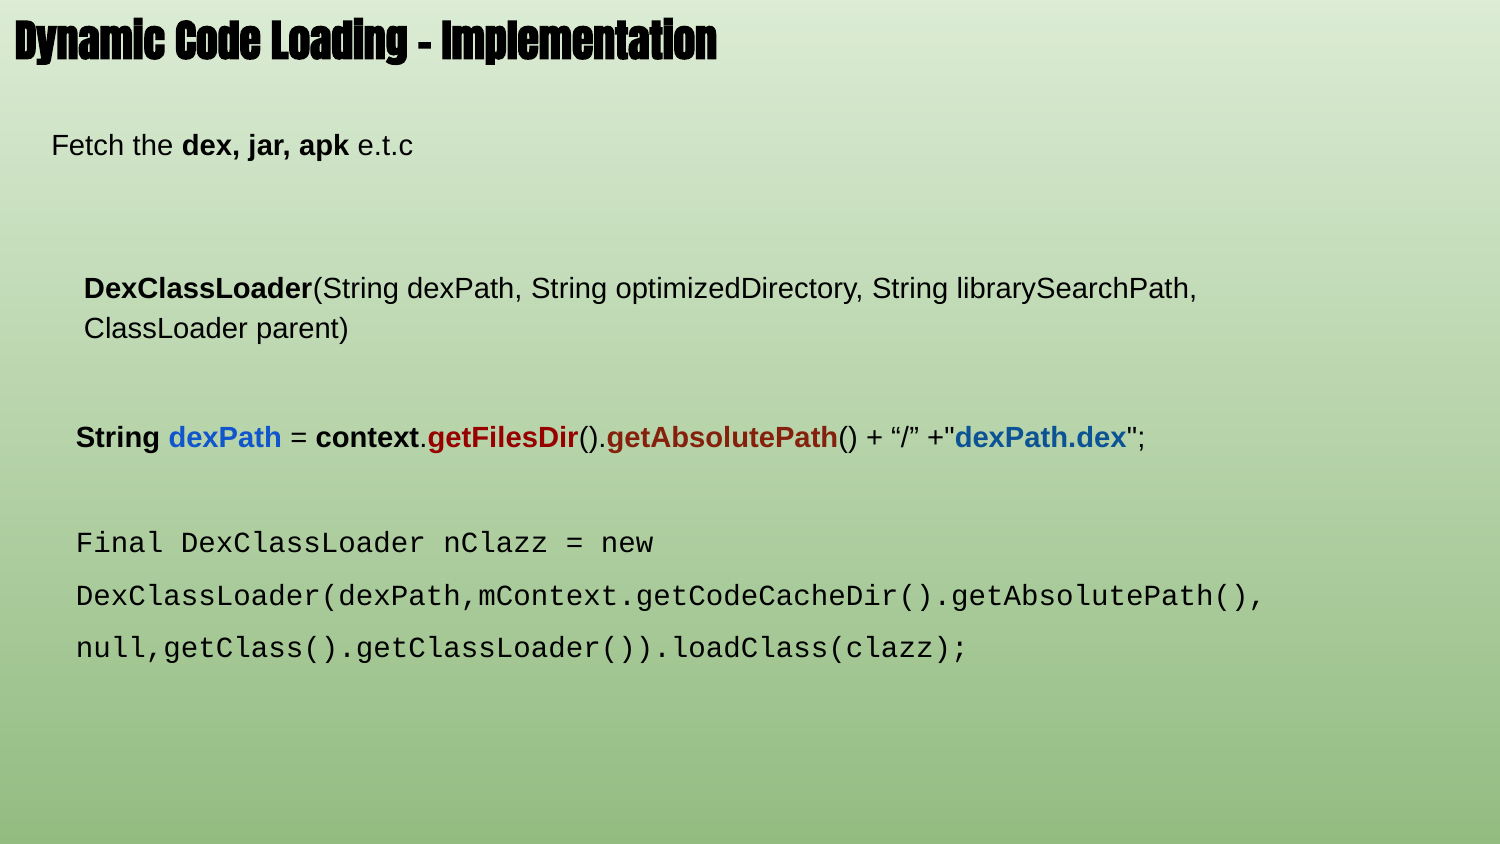

Dynamic Code Loading - Implementation
 Fetch the dex, jar, apk e.t.c

DexClassLoader(String dexPath, String optimizedDirectory, String librarySearchPath, ClassLoader parent)

String dexPath = context.getFilesDir().getAbsolutePath() + “/” +"dexPath.dex";

Final DexClassLoader nClazz = new DexClassLoader(dexPath,mContext.getCodeCacheDir().getAbsolutePath(), null,getClass().getClassLoader()).loadClass(clazz);